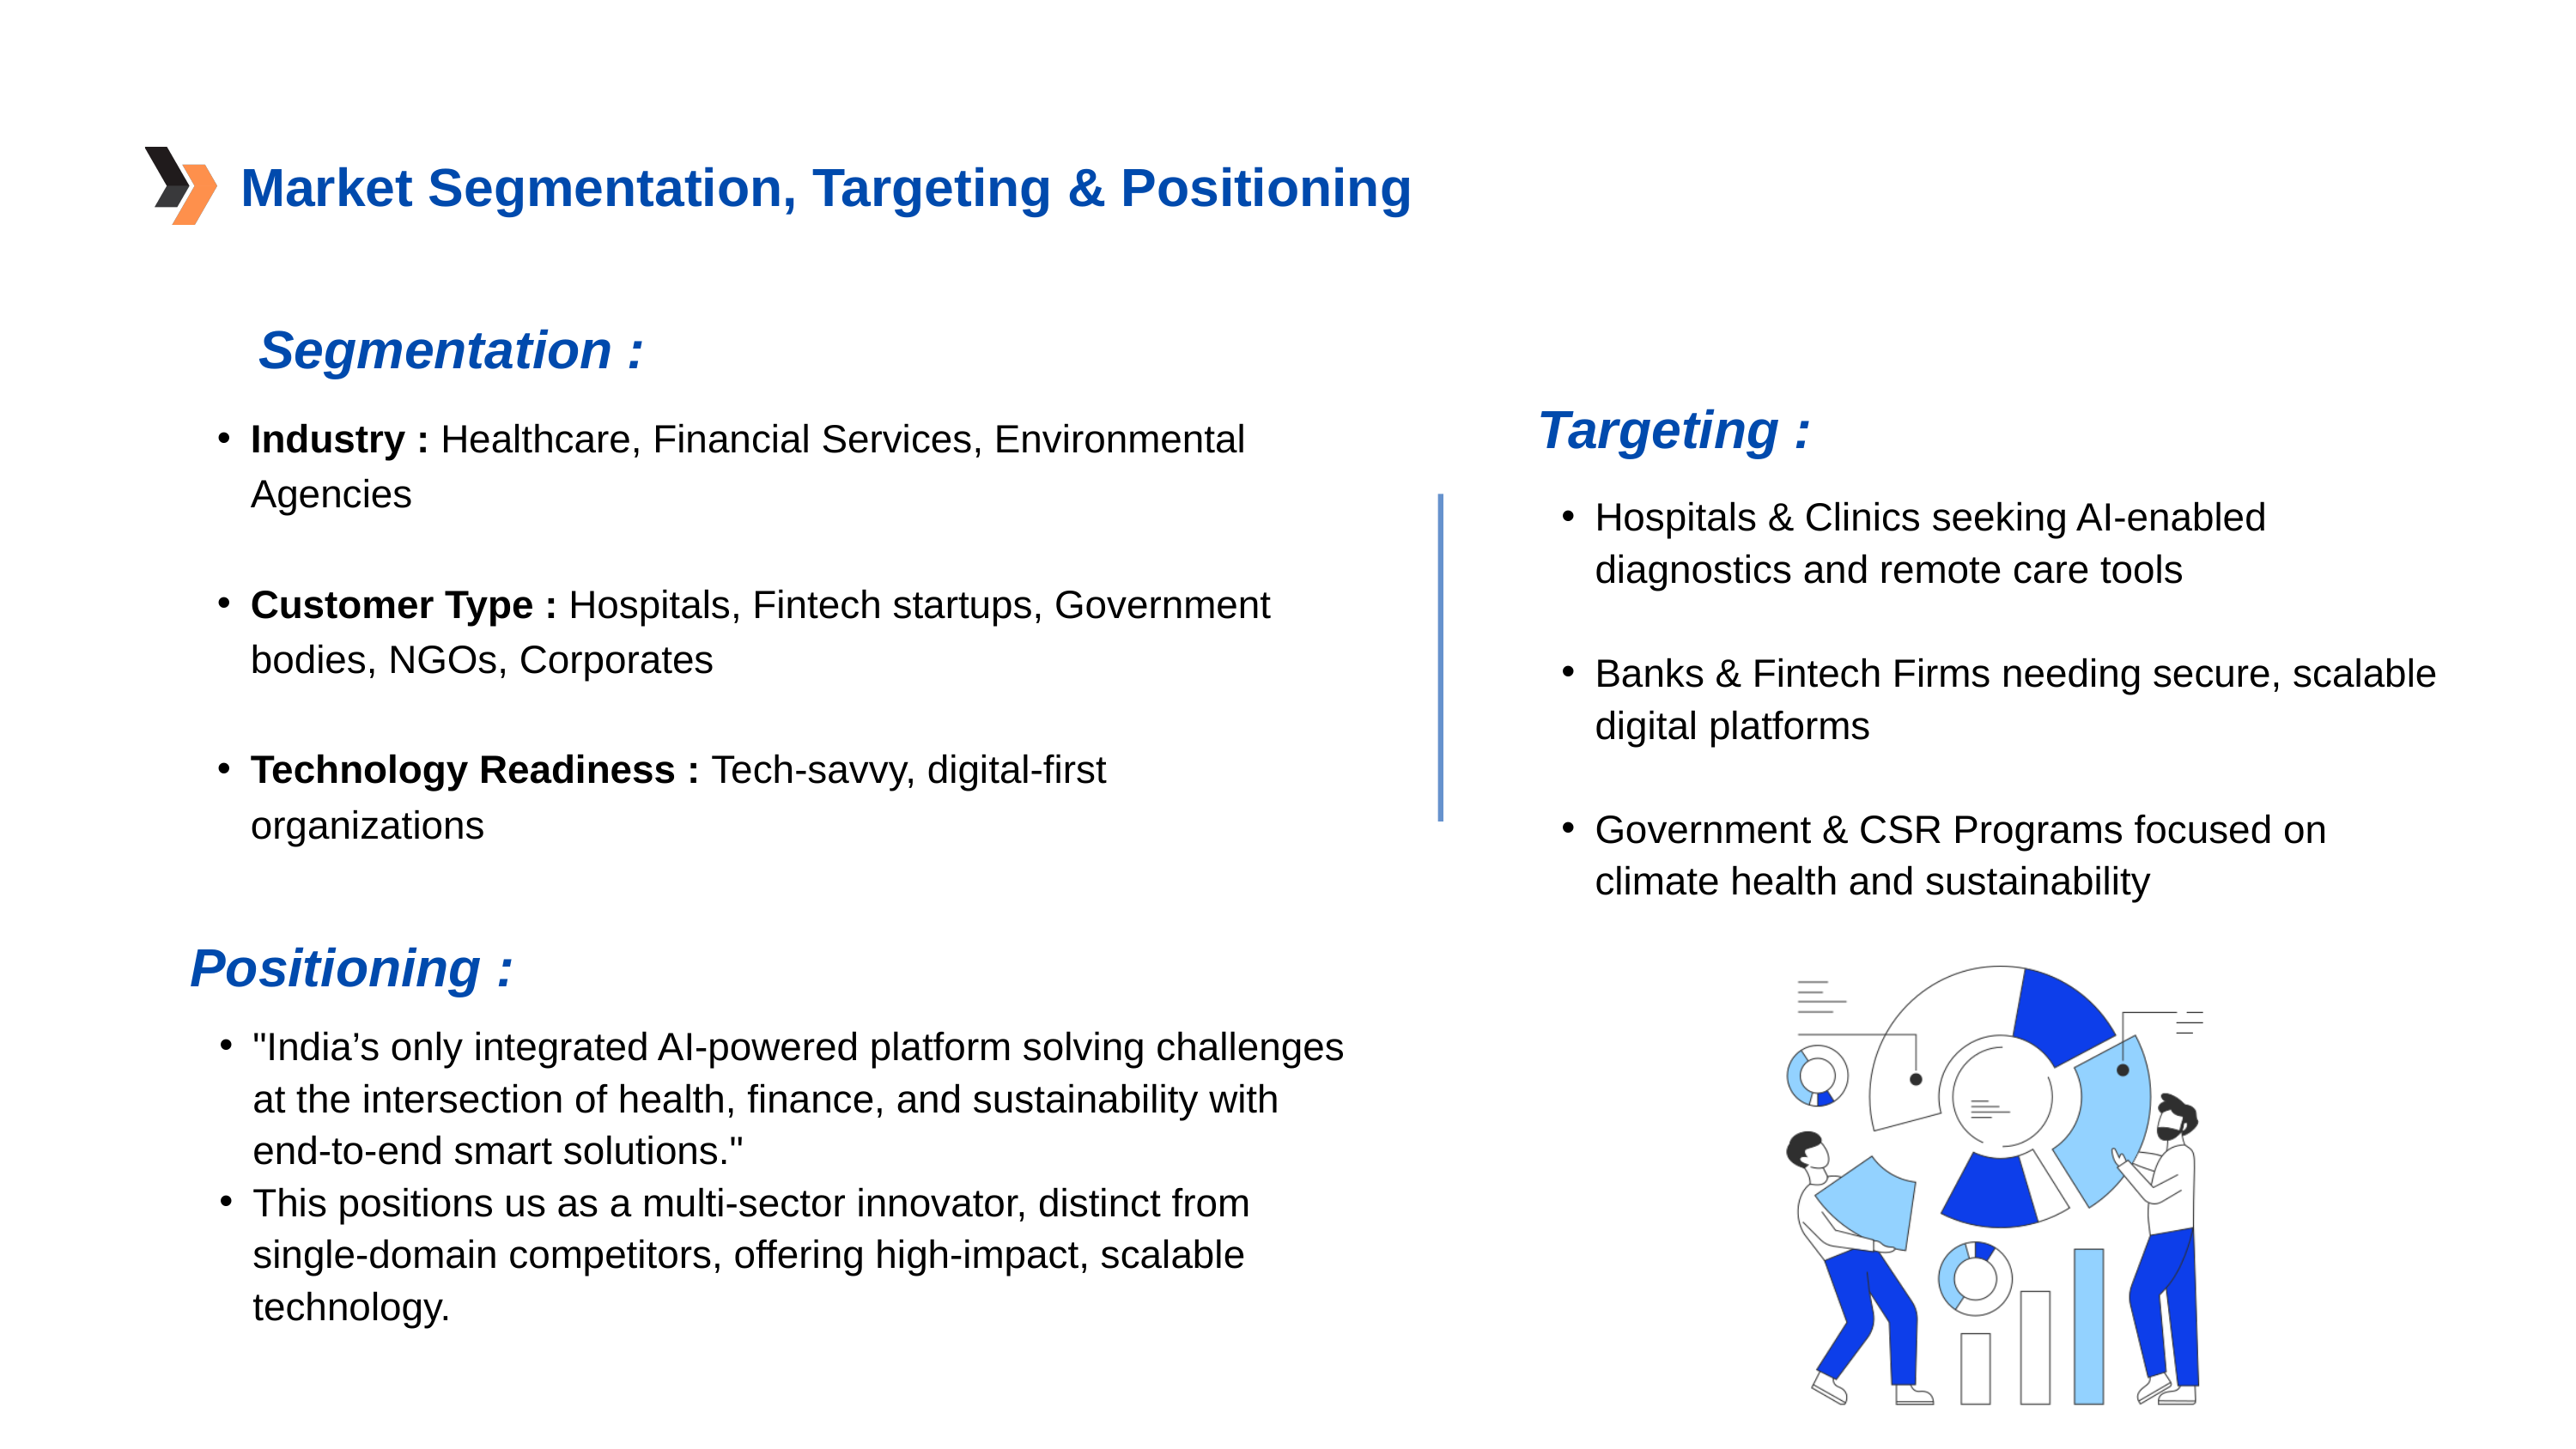

Market Segmentation, Targeting & Positioning

Segmentation :
Targeting :
Industry : Healthcare, Financial Services, Environmental Agencies

Customer Type : Hospitals, Fintech startups, Government bodies, NGOs, Corporates

Technology Readiness : Tech-savvy, digital-first organizations

Hospitals & Clinics seeking AI-enabled diagnostics and remote care tools

Banks & Fintech Firms needing secure, scalable digital platforms

Government & CSR Programs focused on climate health and sustainability

Positioning :

"India’s only integrated AI-powered platform solving challenges at the intersection of health, finance, and sustainability with end-to-end smart solutions."
This positions us as a multi-sector innovator, distinct from single-domain competitors, offering high-impact, scalable technology.